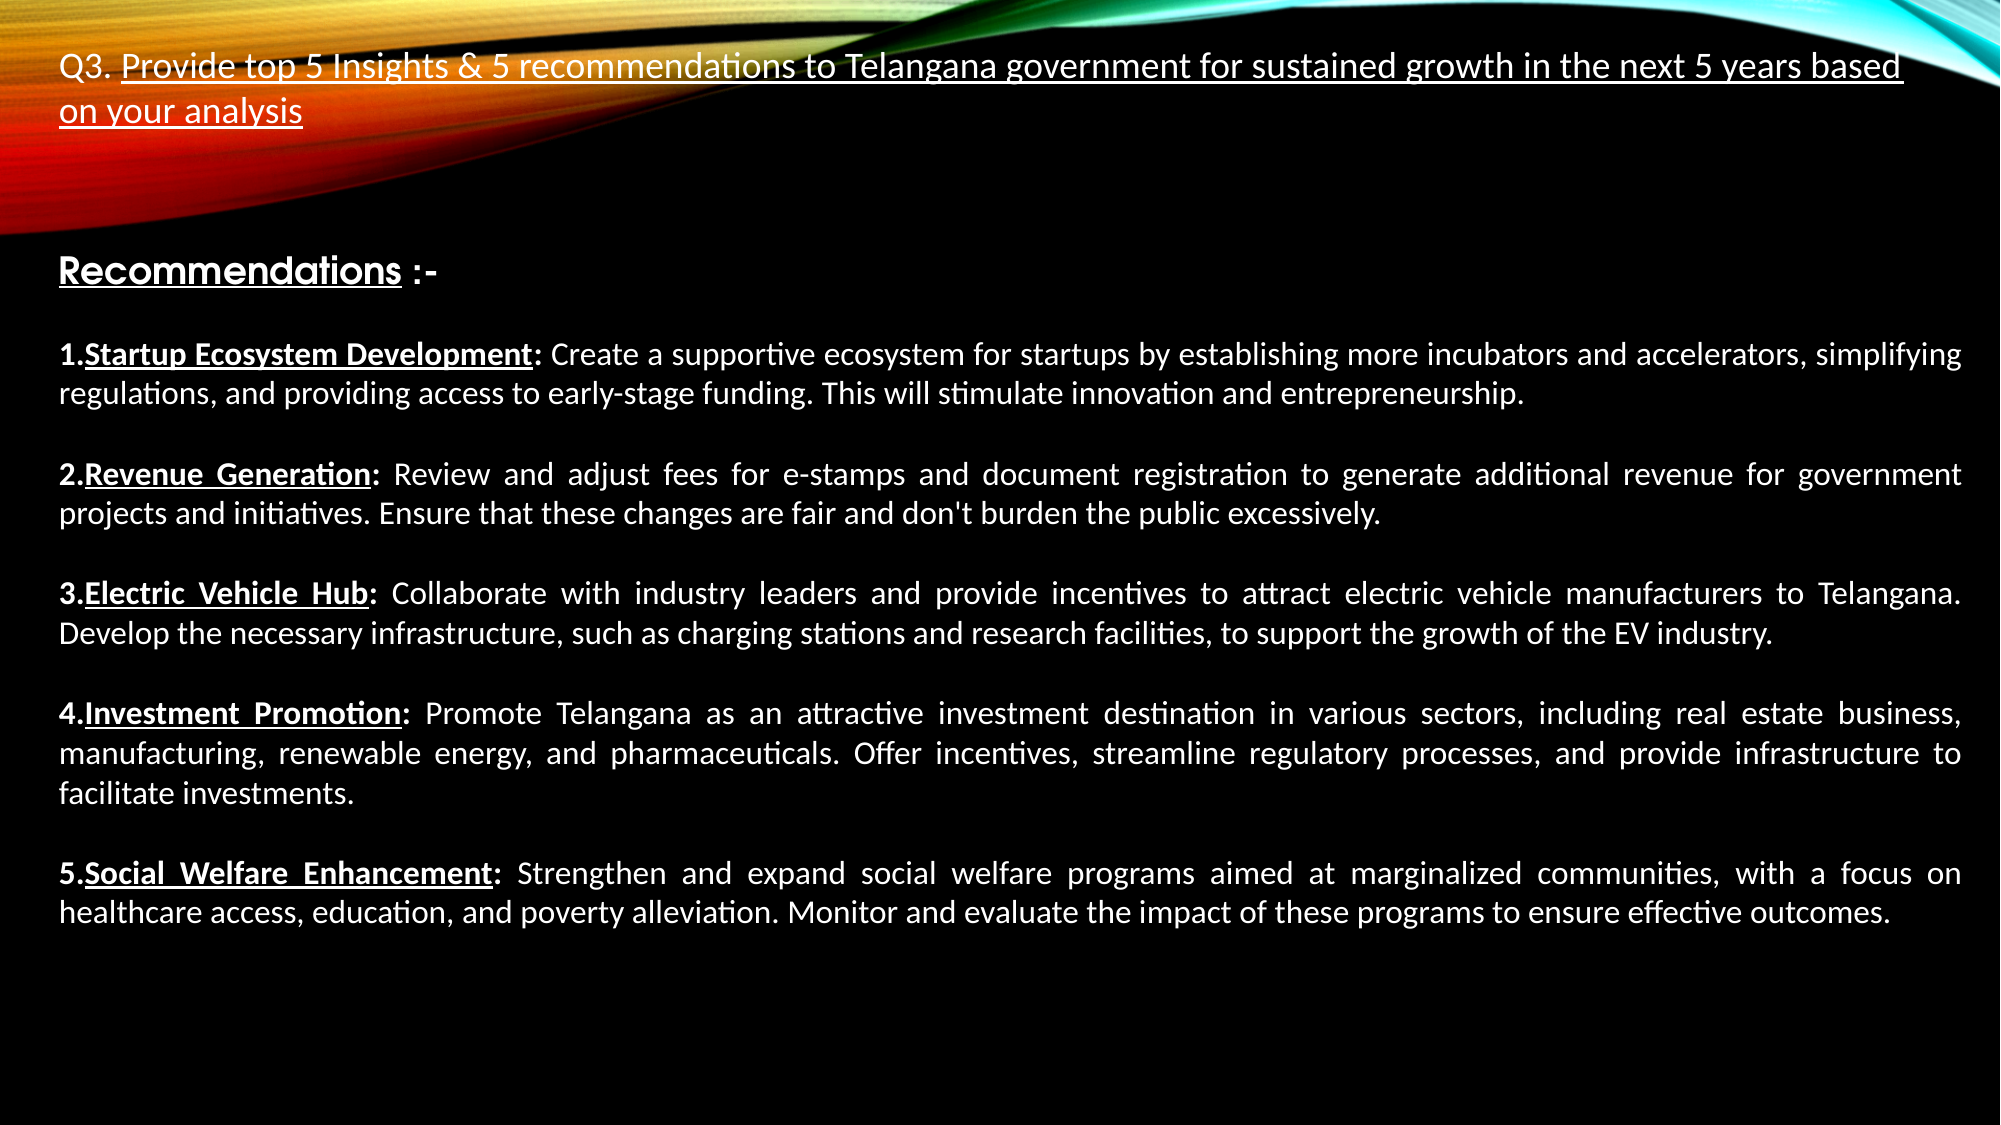

Q3. Provide top 5 Insights & 5 recommendations to Telangana government for sustained growth in the next 5 years based on your analysis
Recommendations :-

Startup Ecosystem Development: Create a supportive ecosystem for startups by establishing more incubators and accelerators, simplifying regulations, and providing access to early-stage funding. This will stimulate innovation and entrepreneurship.

Revenue Generation: Review and adjust fees for e-stamps and document registration to generate additional revenue for government projects and initiatives. Ensure that these changes are fair and don't burden the public excessively.

Electric Vehicle Hub: Collaborate with industry leaders and provide incentives to attract electric vehicle manufacturers to Telangana. Develop the necessary infrastructure, such as charging stations and research facilities, to support the growth of the EV industry.

Investment Promotion: Promote Telangana as an attractive investment destination in various sectors, including real estate business, manufacturing, renewable energy, and pharmaceuticals. Offer incentives, streamline regulatory processes, and provide infrastructure to facilitate investments.

Social Welfare Enhancement: Strengthen and expand social welfare programs aimed at marginalized communities, with a focus on healthcare access, education, and poverty alleviation. Monitor and evaluate the impact of these programs to ensure effective outcomes.